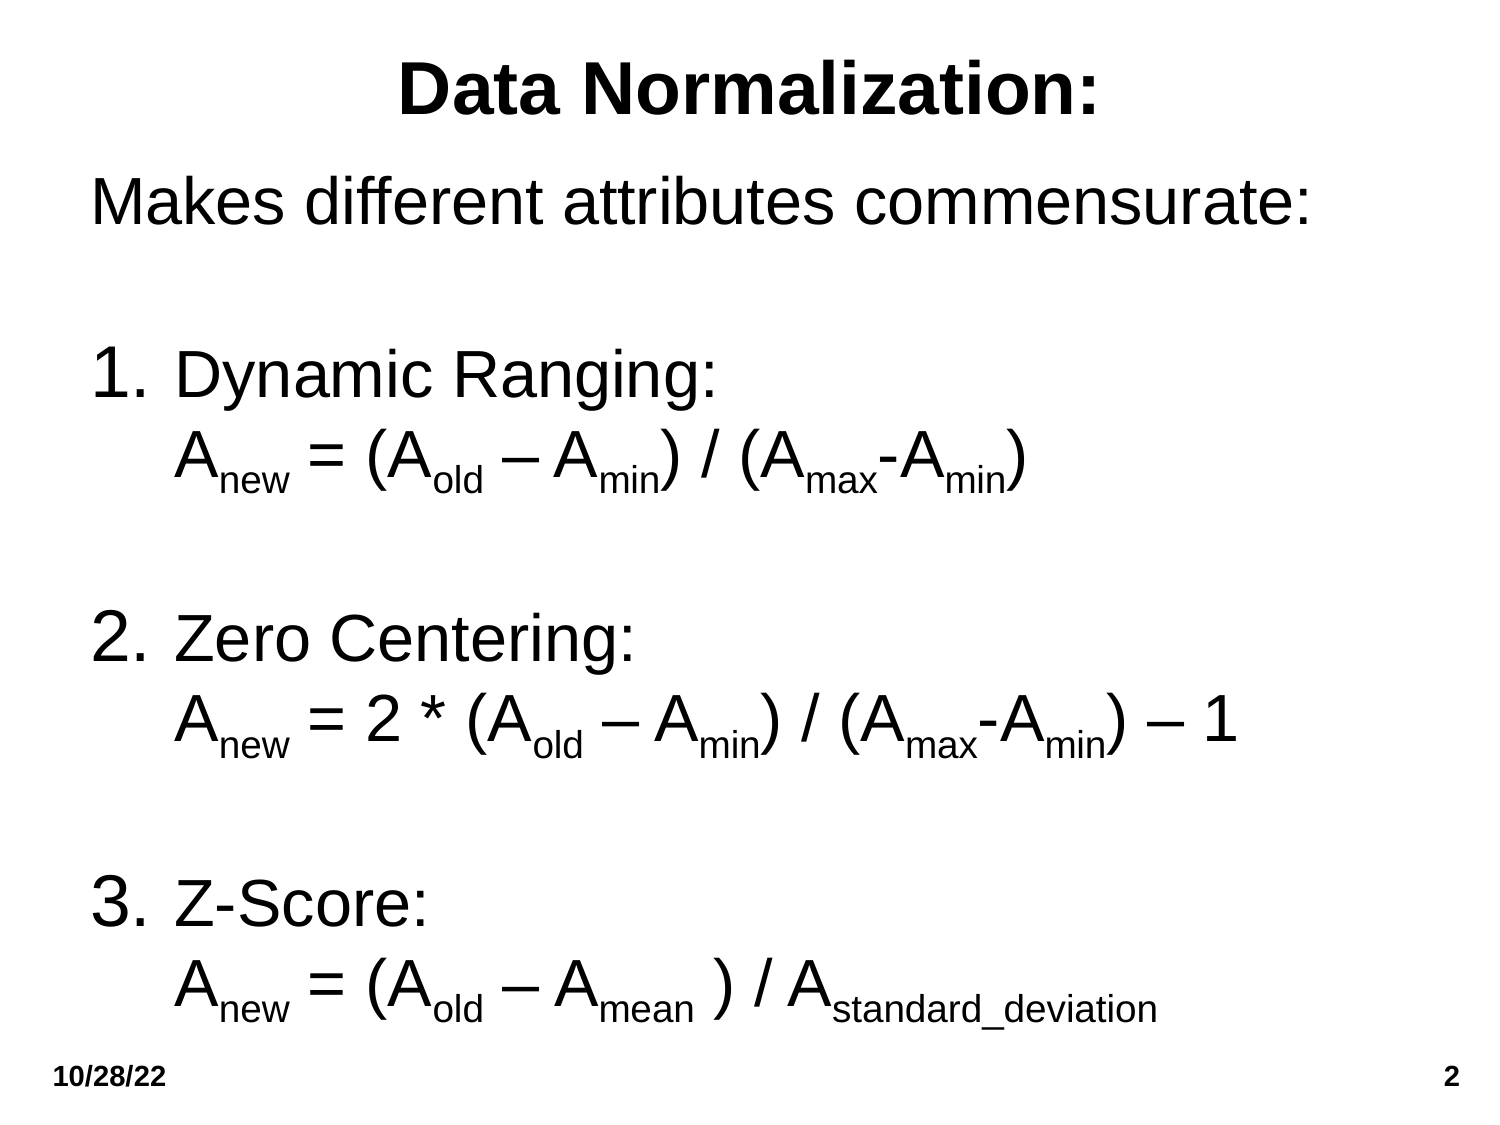

# Data Normalization:
Makes different attributes commensurate:
Dynamic Ranging:
Anew = (Aold – Amin) / (Amax-Amin)
Zero Centering:
Anew = 2 * (Aold – Amin) / (Amax-Amin) – 1
Z-Score:
Anew = (Aold – Amean ) / Astandard_deviation
10/28/22
2